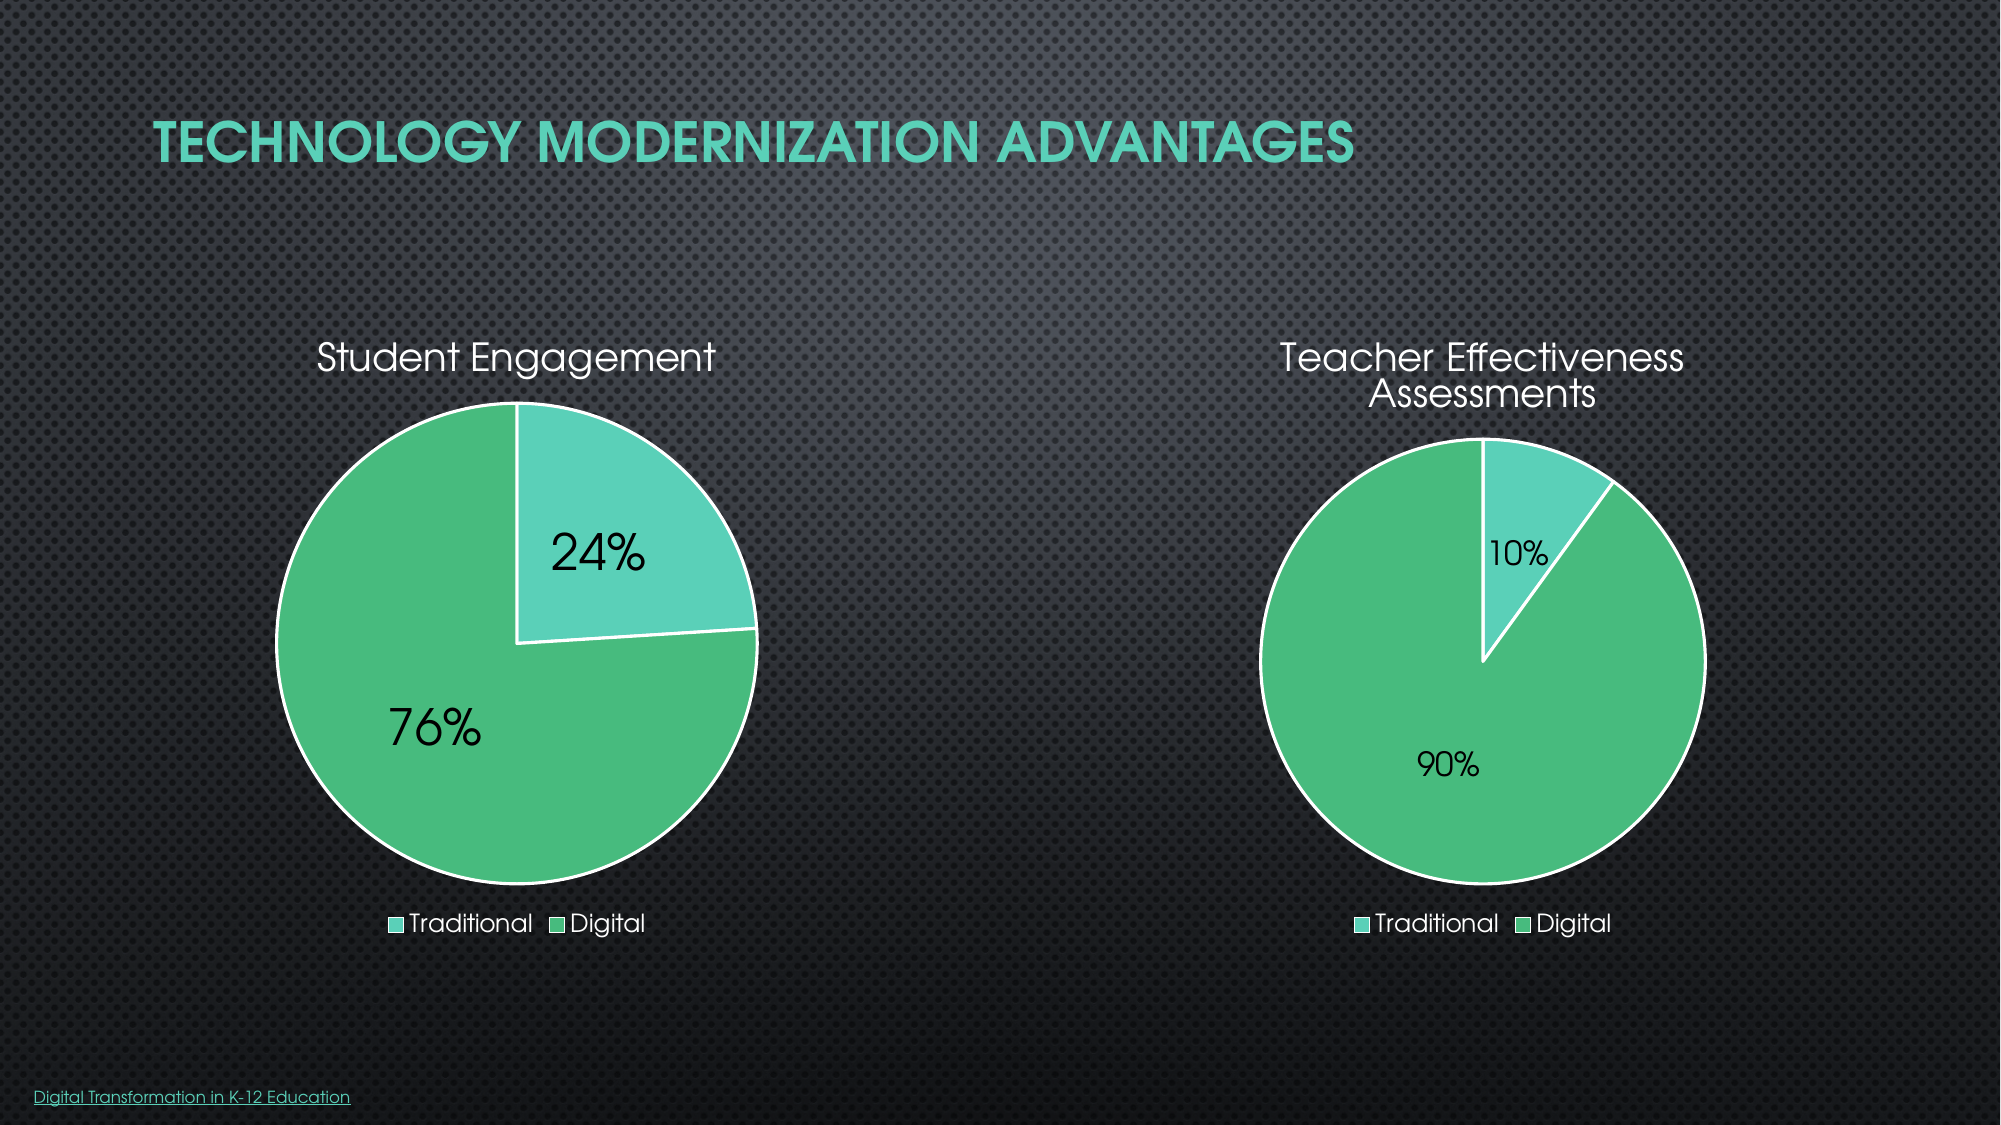

# Technology Modernization advantages

### Chart:

| Category | Student Engagement |
|---|---|
| Traditional | 24.0 |
| Digital | 76.0 |

### Chart: Teacher Effectiveness Assessments

| Category | Teacher Assessment Effectiveness |
|---|---|
| Traditional | 10.0 |
| Digital | 90.0 |
Digital Transformation in K-12 Education